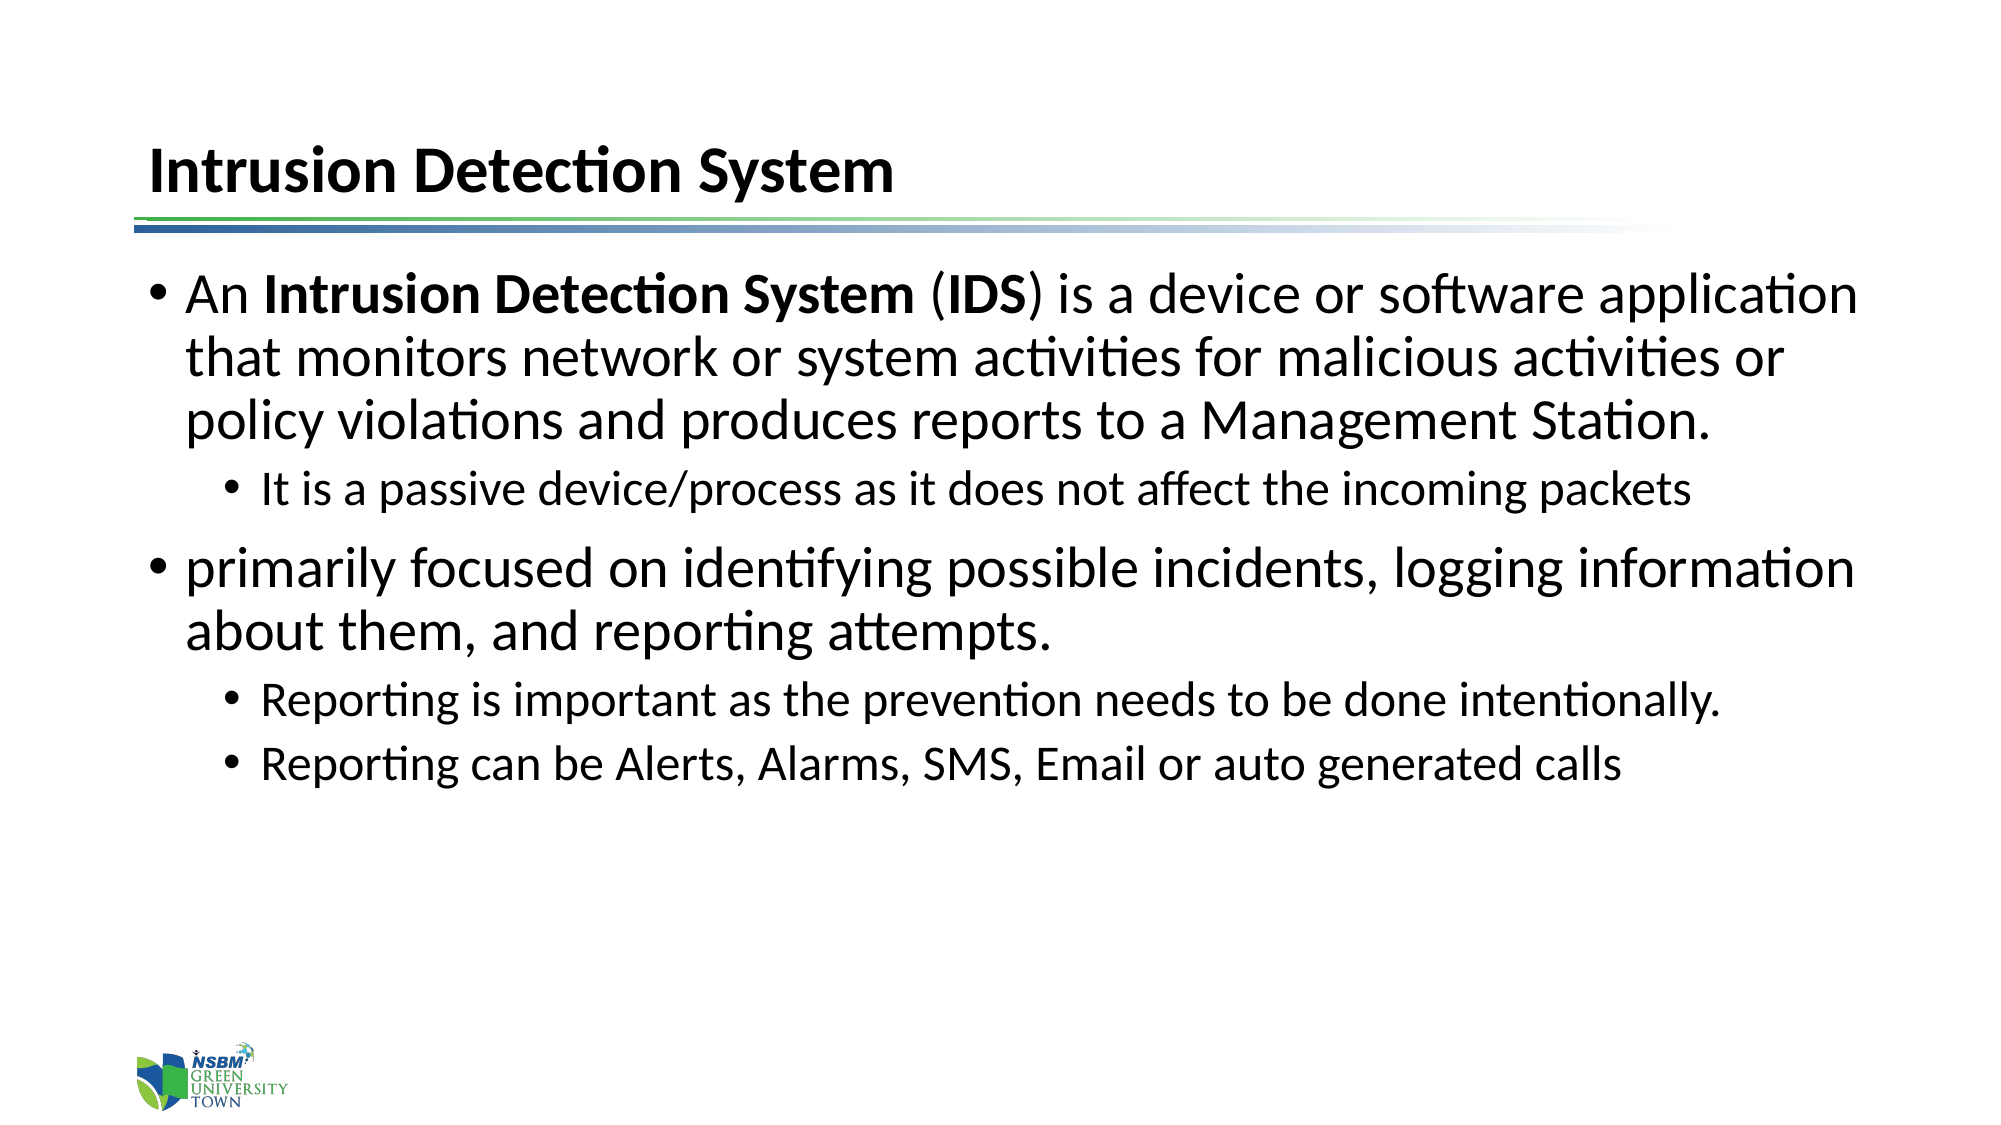

# Intrusion Detection System
An Intrusion Detection System (IDS) is a device or software application that monitors network or system activities for malicious activities or policy violations and produces reports to a Management Station.
It is a passive device/process as it does not affect the incoming packets
primarily focused on identifying possible incidents, logging information about them, and reporting attempts.
Reporting is important as the prevention needs to be done intentionally.
Reporting can be Alerts, Alarms, SMS, Email or auto generated calls